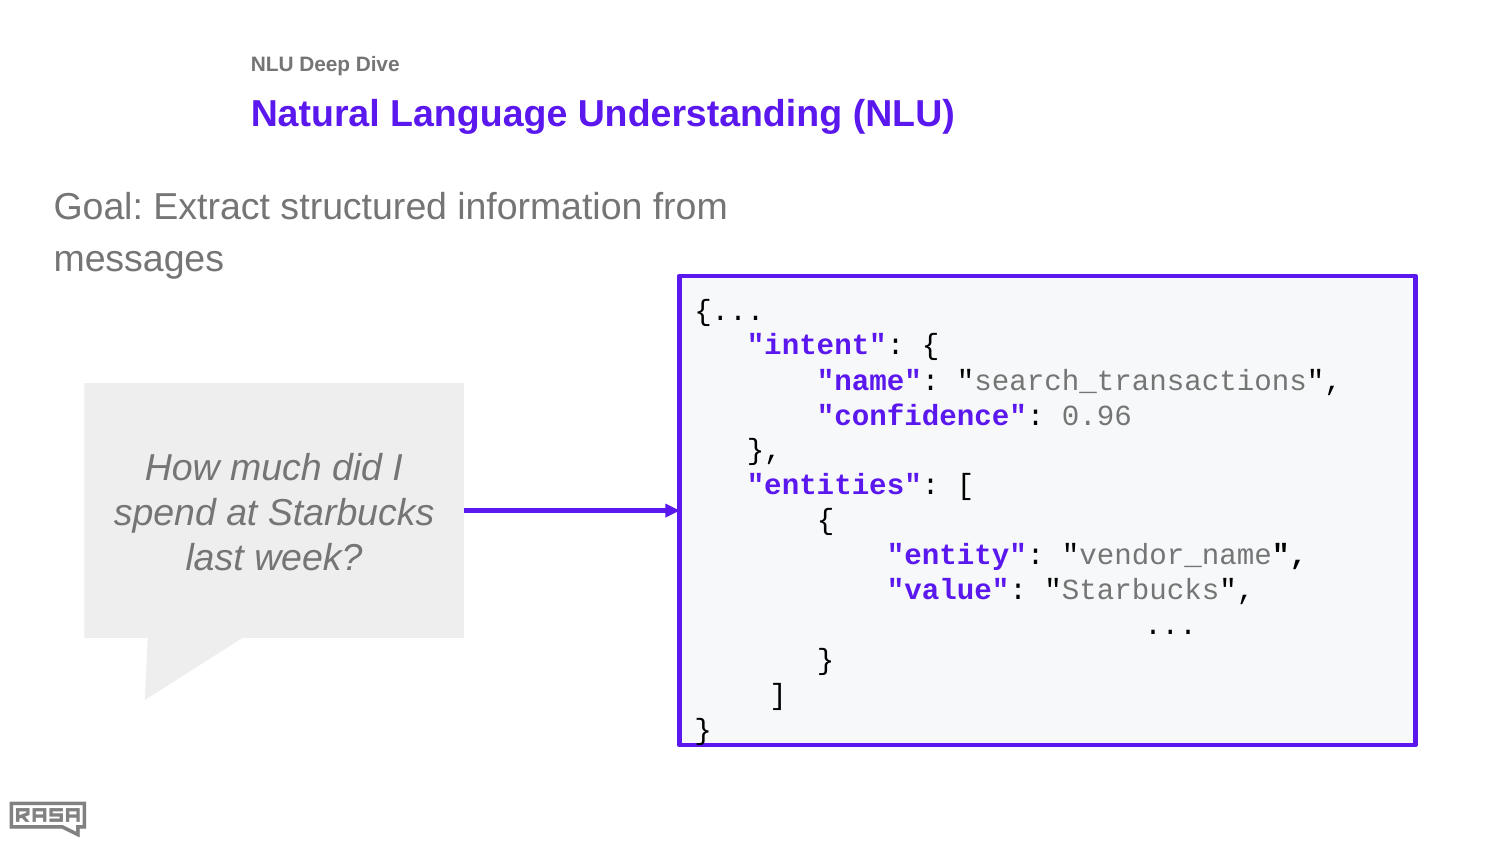

NLU Deep Dive
# Natural Language Understanding (NLU)
Goal: Extract structured information from messages
{...
   "intent": {
       "name": "search_transactions",
       "confidence": 0.96
   },
   "entities": [
       {
           "entity": "vendor_name",
           "value": "Starbucks",
			...
       }
]
}
How much did I spend at Starbucks last week?